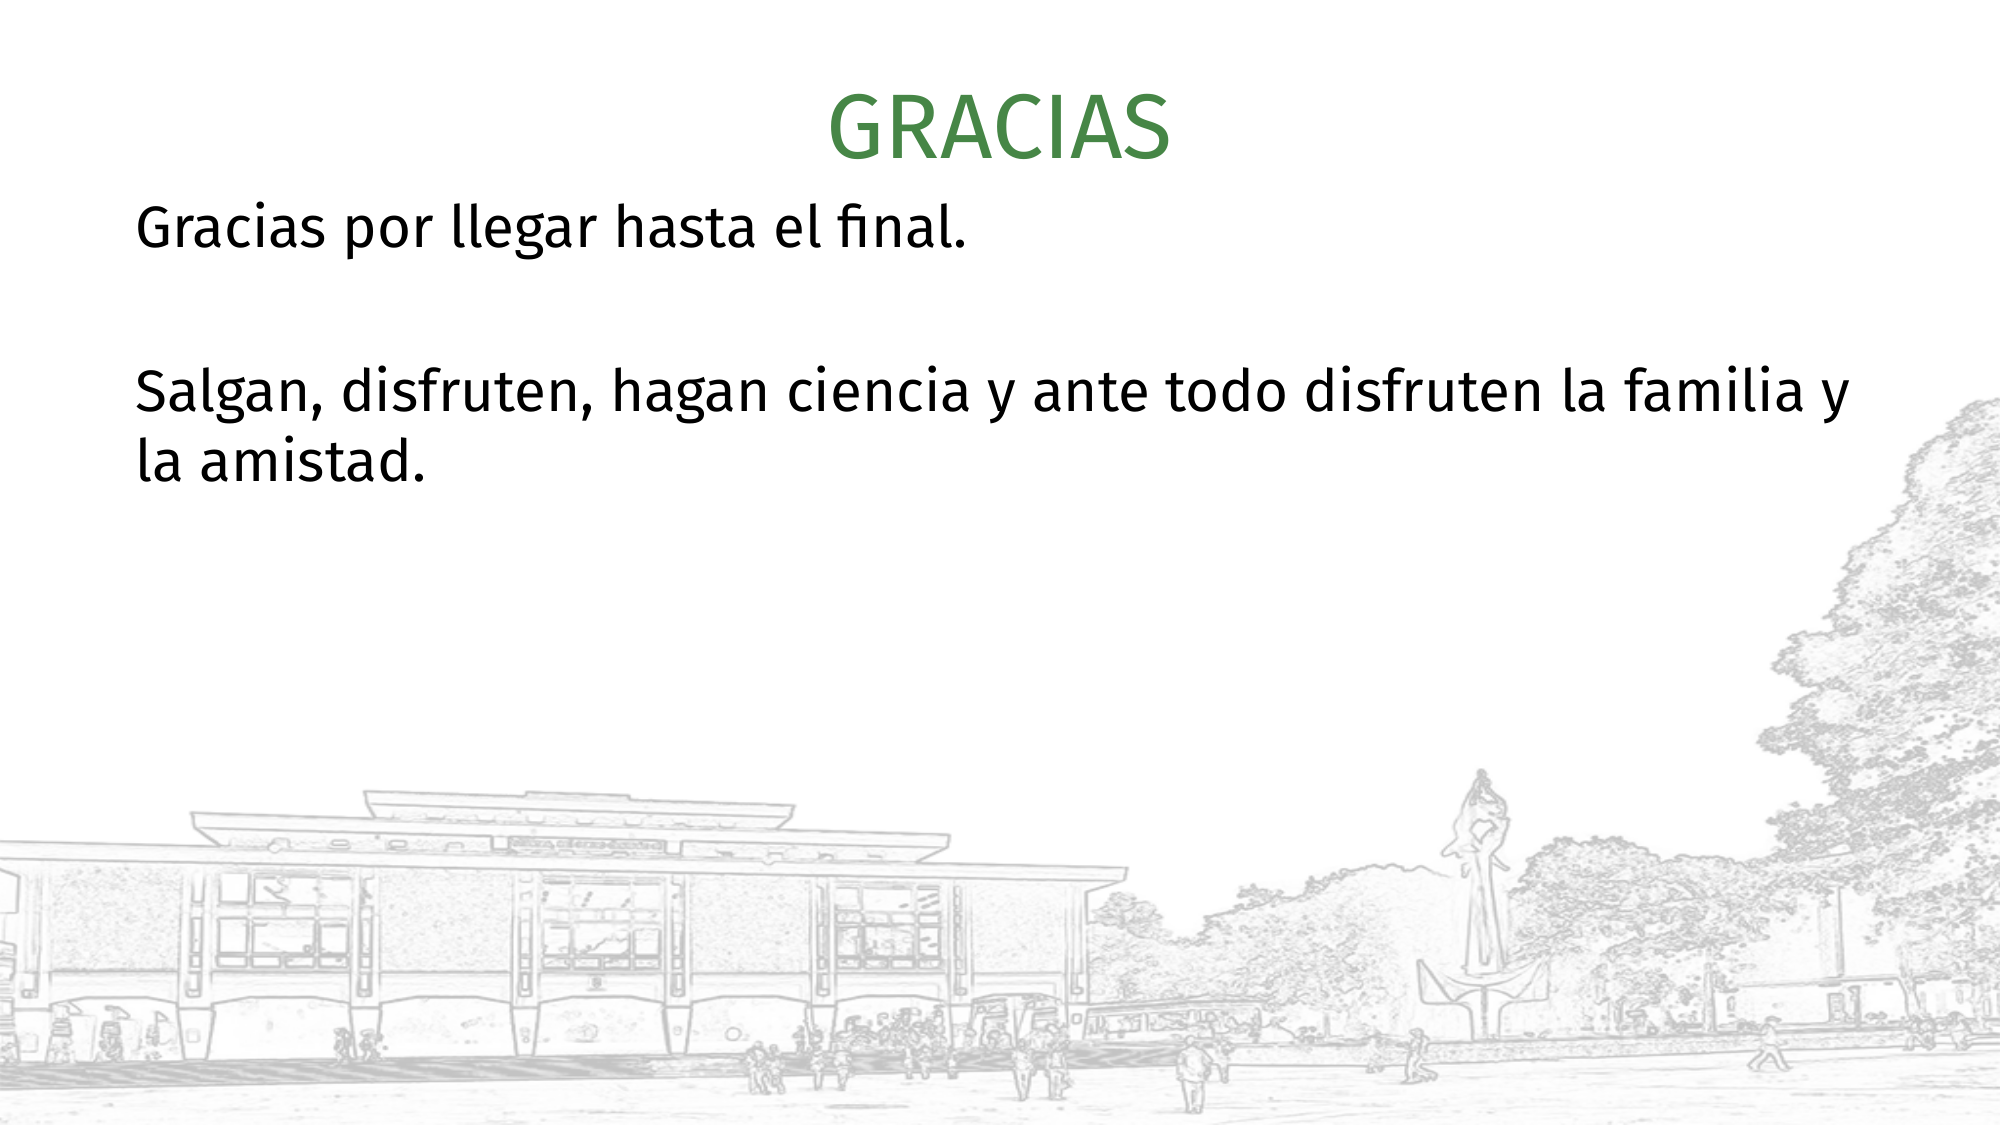

# GRACIAS
Gracias por llegar hasta el final.

Salgan, disfruten, hagan ciencia y ante todo disfruten la familia y la amistad.